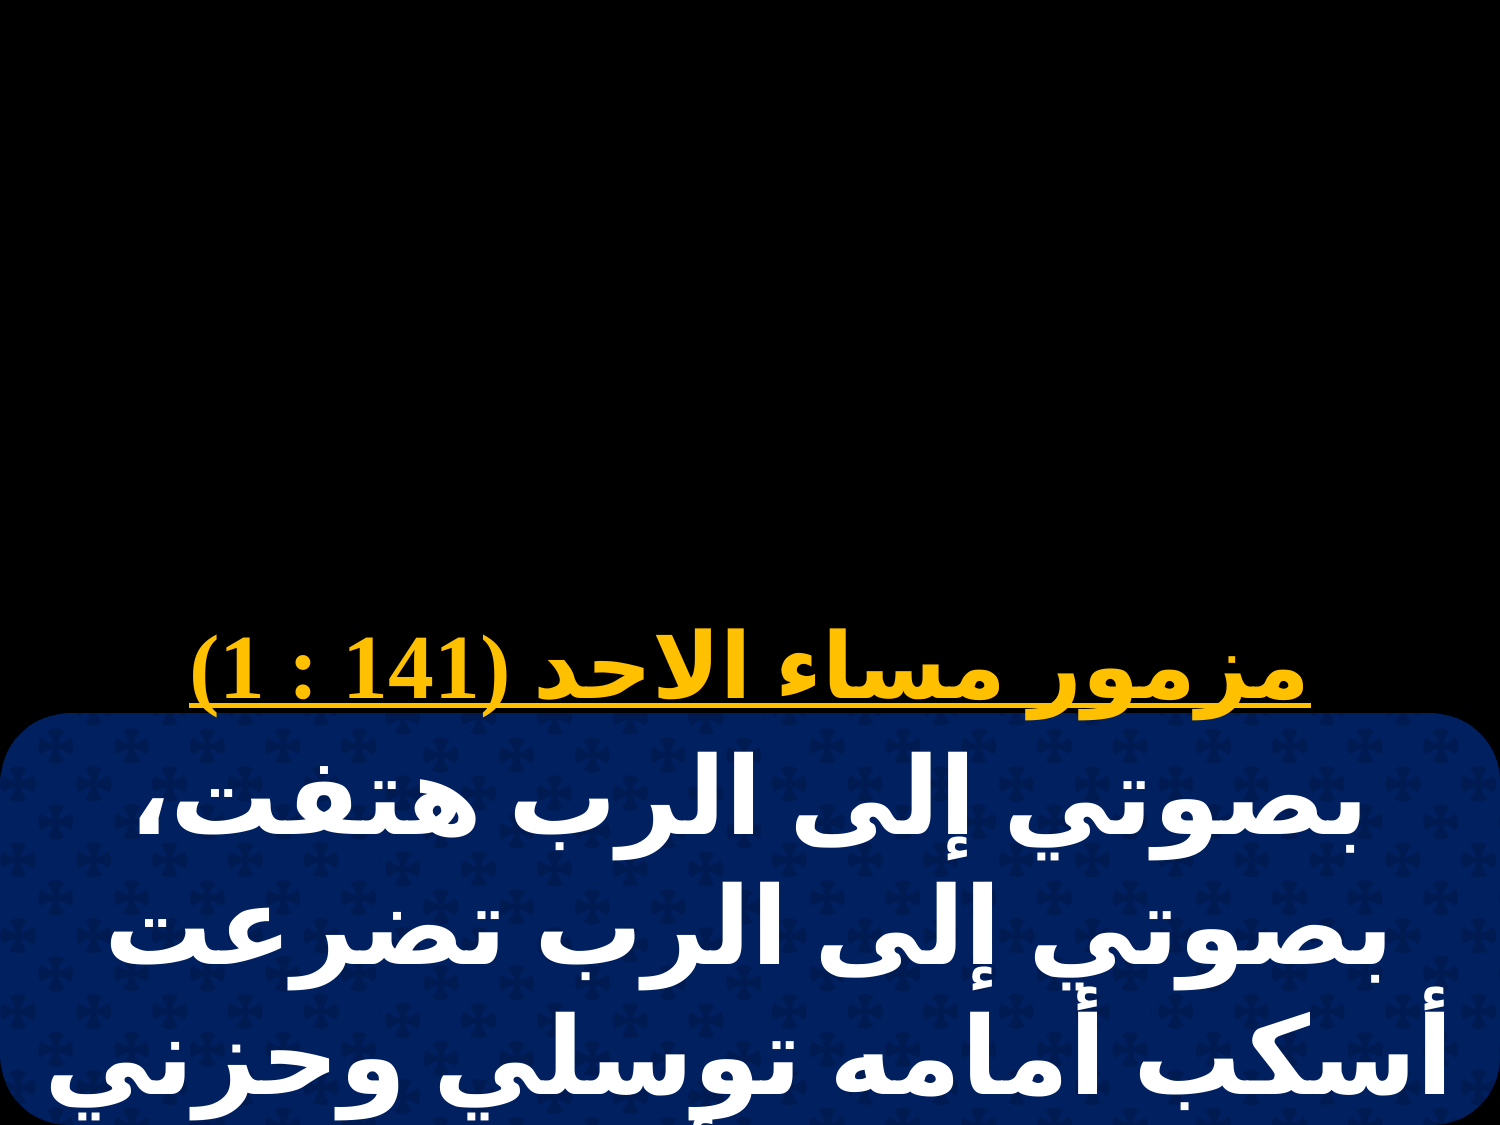

# مساء الاحد الخامس
مزمور مساء الاحد (141 : 1)
بصوتي إلى الرب هتفت، بصوتي إلى الرب تضرعت أسكب أمامه توسلي وحزني قدامه أفرغ.